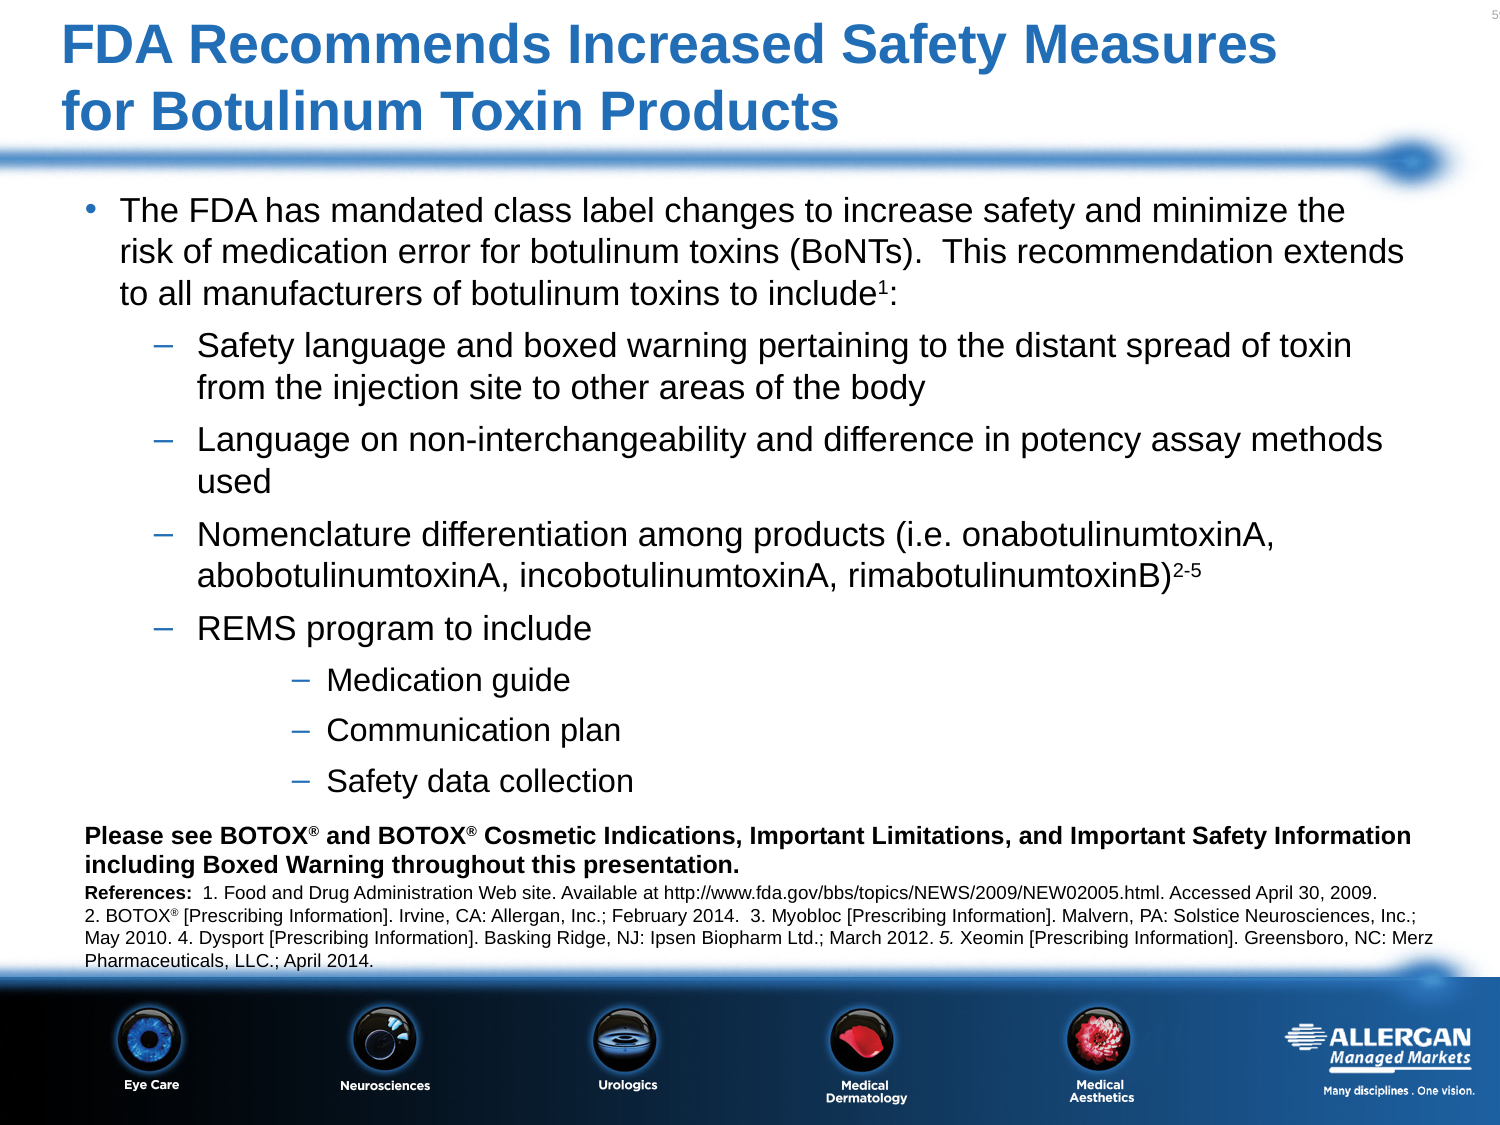

# FDA Recommends Increased Safety Measures for Botulinum Toxin Products
The FDA has mandated class label changes to increase safety and minimize the risk of medication error for botulinum toxins (BoNTs).  This recommendation extends to all manufacturers of botulinum toxins to include1:
Safety language and boxed warning pertaining to the distant spread of toxin from the injection site to other areas of the body
Language on non-interchangeability and difference in potency assay methods used
Nomenclature differentiation among products (i.e. onabotulinumtoxinA, abobotulinumtoxinA, incobotulinumtoxinA, rimabotulinumtoxinB)2-5
REMS program to include
Medication guide
Communication plan
Safety data collection

Please see BOTOX® and BOTOX® Cosmetic Indications, Important Limitations, and Important Safety Information
including Boxed Warning throughout this presentation.
References:  1. Food and Drug Administration Web site. Available at http://www.fda.gov/bbs/topics/NEWS/2009/NEW02005.html. Accessed April 30, 2009.
2. BOTOX® [Prescribing Information]. Irvine, CA: Allergan, Inc.; February 2014.  3. Myobloc [Prescribing Information]. Malvern, PA: Solstice Neurosciences, Inc.;
May 2010. 4. Dysport [Prescribing Information]. Basking Ridge, NJ: Ipsen Biopharm Ltd.; March 2012. 5. Xeomin [Prescribing Information]. Greensboro, NC: Merz Pharmaceuticals, LLC.; April 2014.